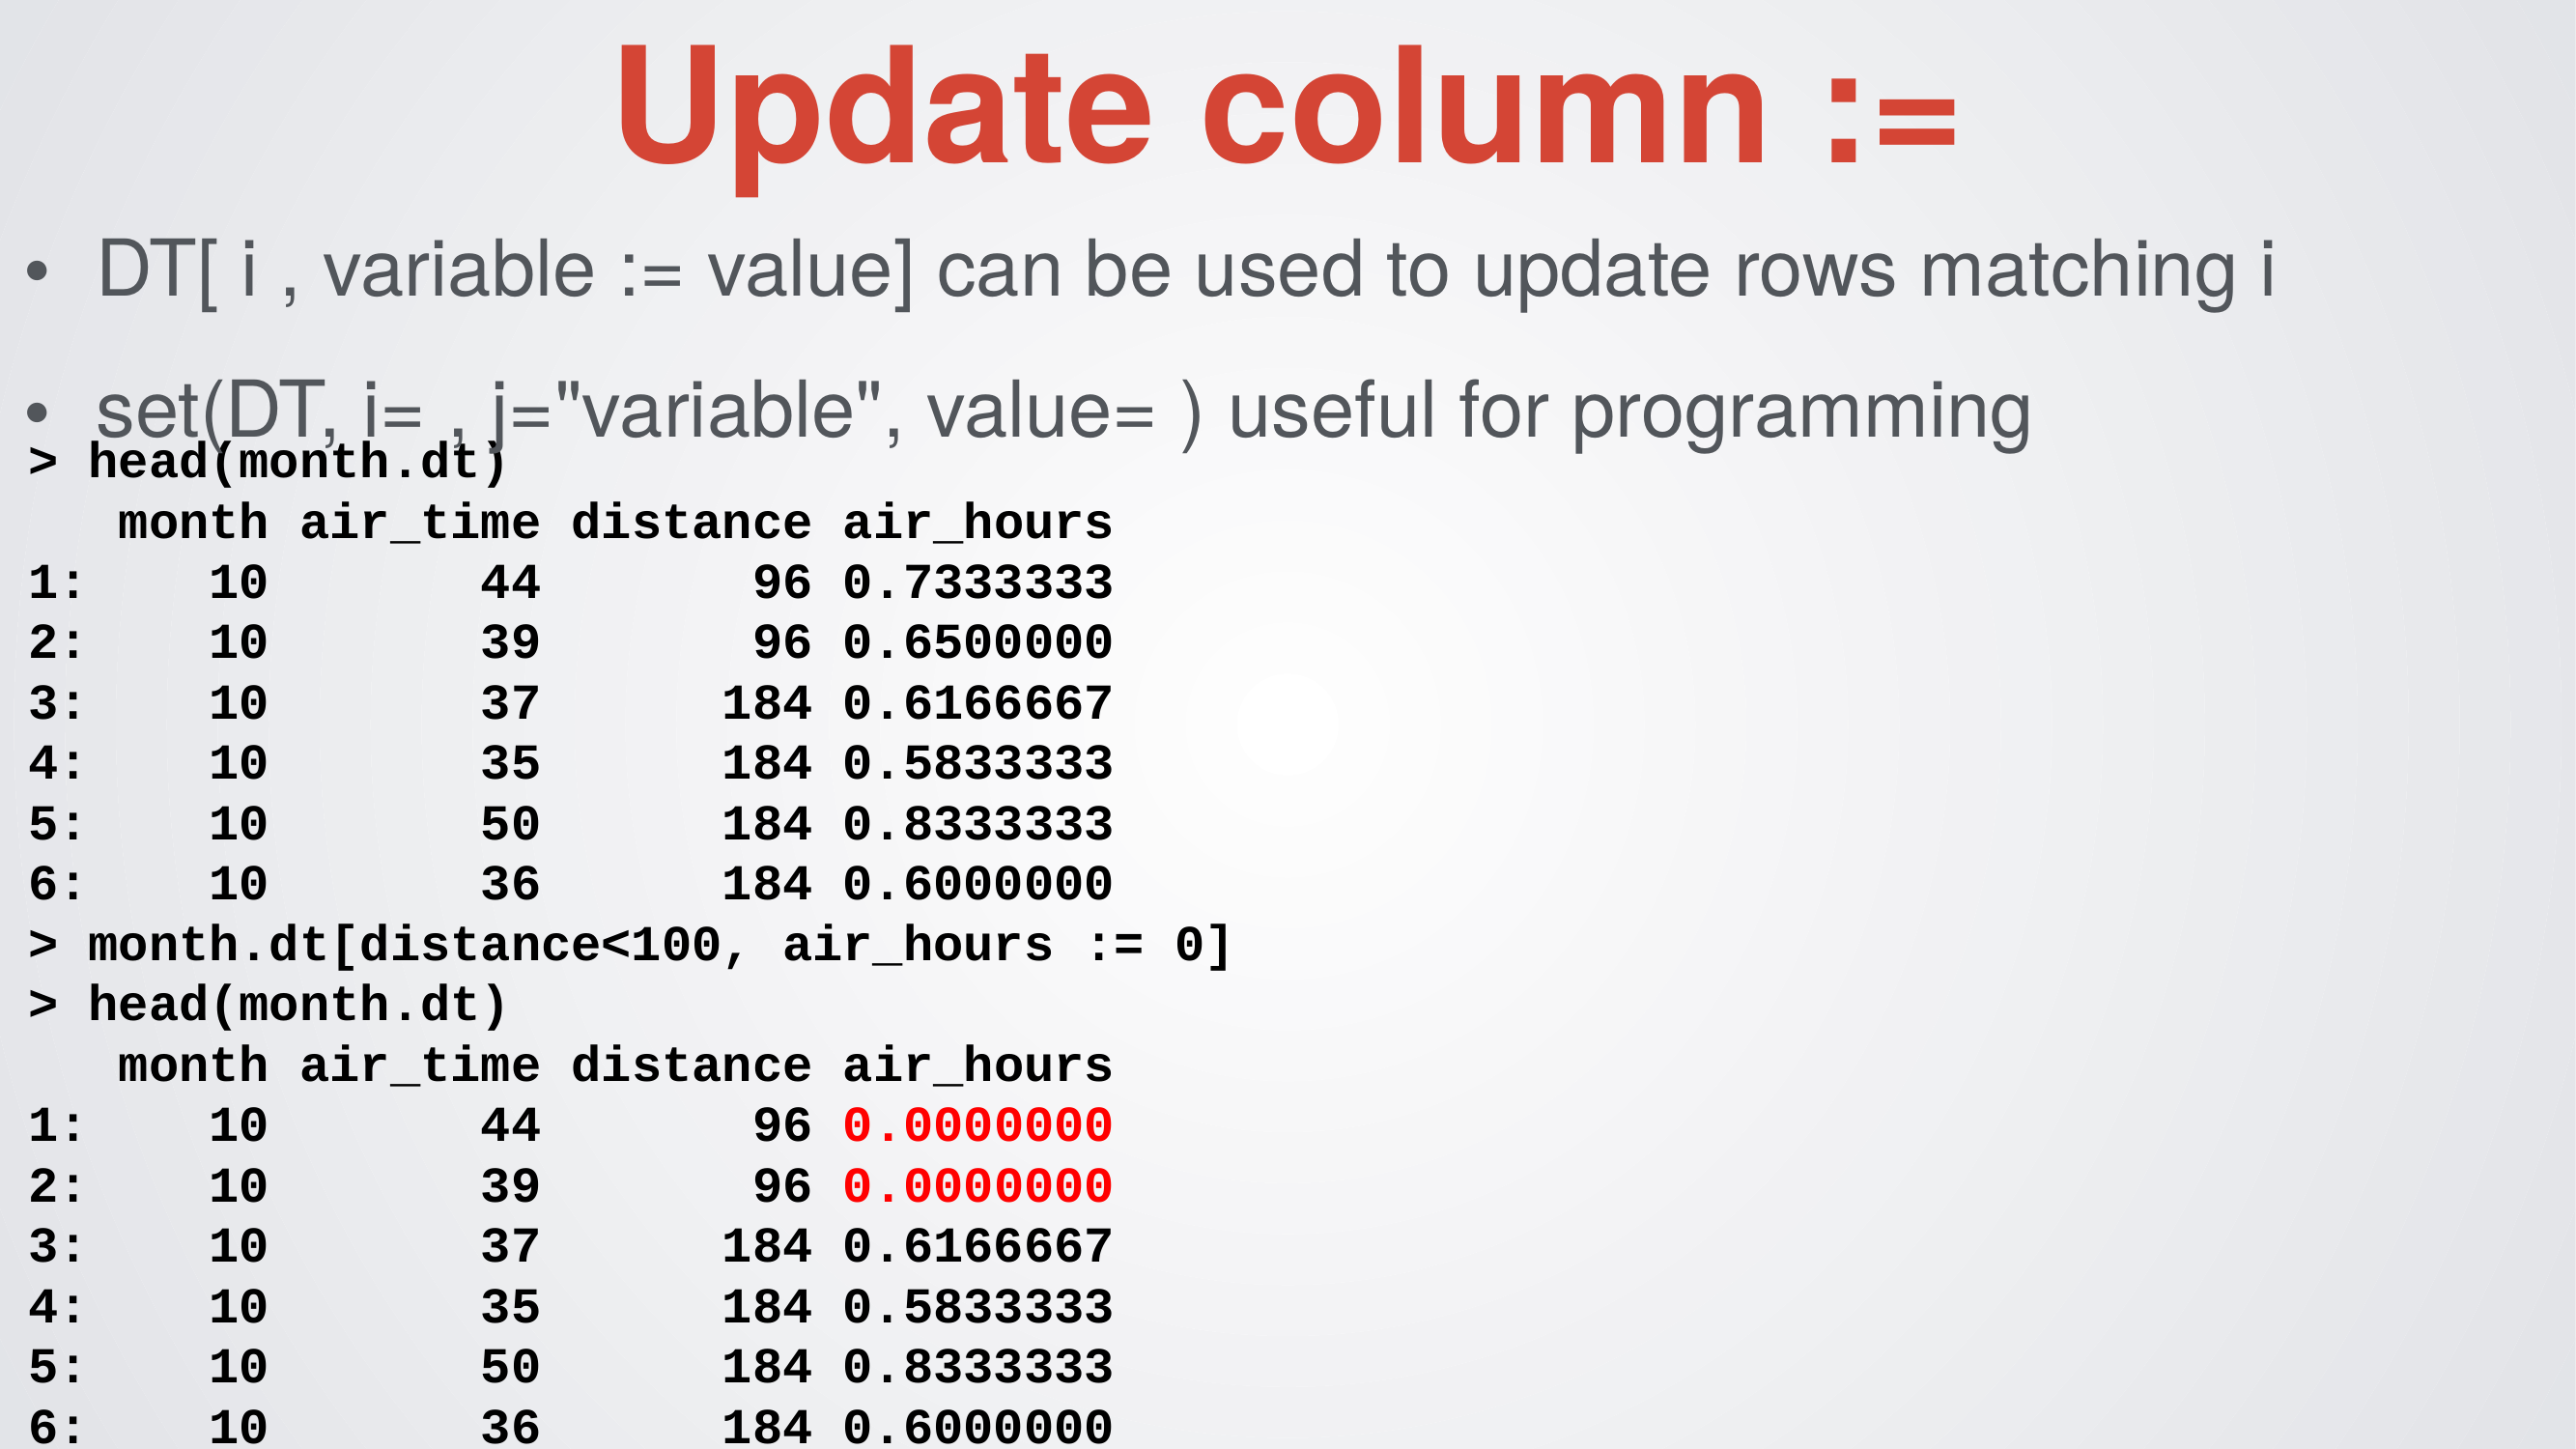

Update column :=
DT[ i , variable := value] can be used to update rows matching i
set(DT, i= , j="variable", value= ) useful for programming
> head(month.dt)
   month air_time distance air_hours
1:    10       44       96 0.7333333
2:    10       39       96 0.6500000
3:    10       37      184 0.6166667
4:    10       35      184 0.5833333
5:    10       50      184 0.8333333
6:    10       36      184 0.6000000
> month.dt[distance<100, air_hours := 0]
> head(month.dt)
   month air_time distance air_hours
1:    10       44       96 0.0000000
2:    10       39       96 0.0000000
3:    10       37      184 0.6166667
4:    10       35      184 0.5833333
5:    10       50      184 0.8333333
6:    10       36      184 0.6000000